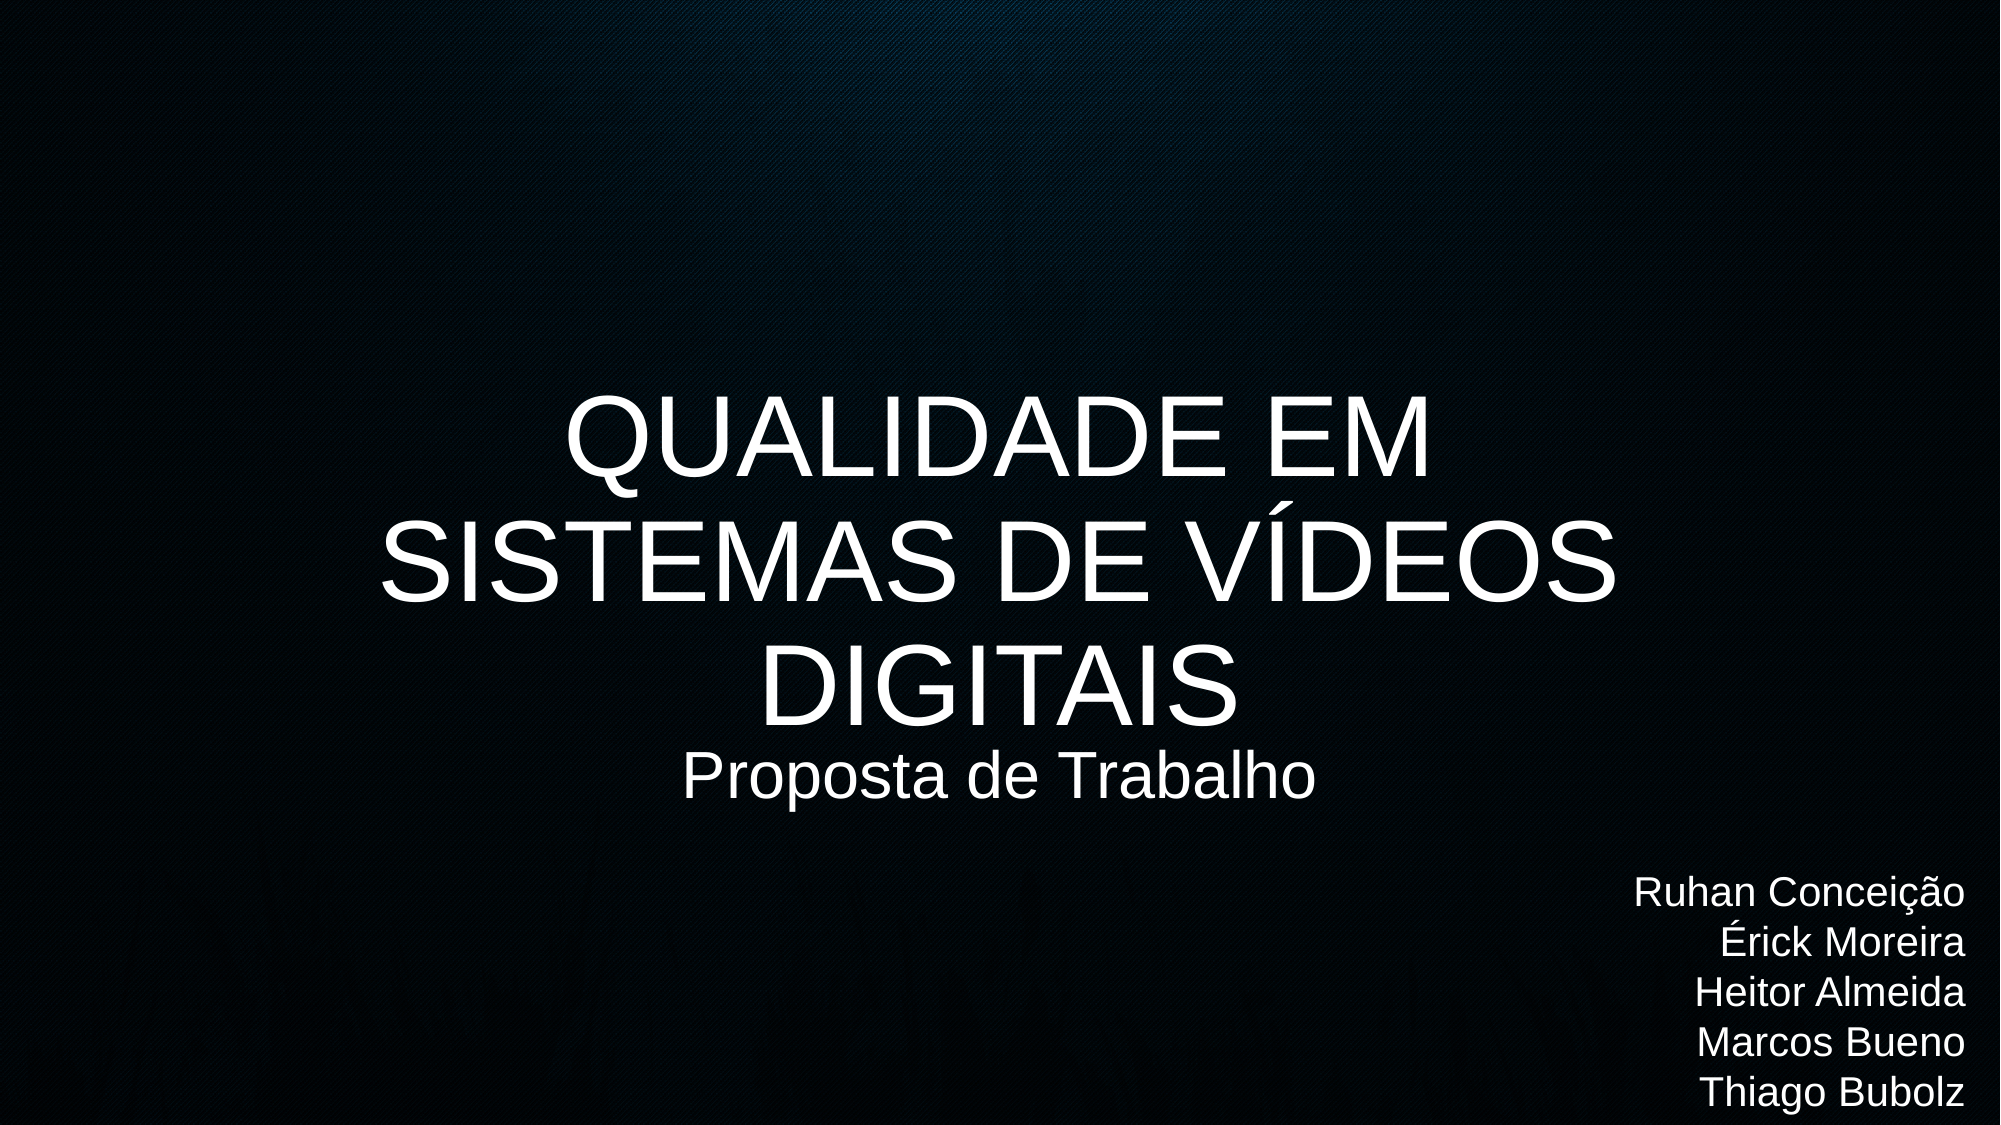

# QUALIDADE EM SISTEMAS DE VÍDEOS DIGITAIS
Proposta de Trabalho
Ruhan Conceição
Érick Moreira
Heitor Almeida
Marcos Bueno
Thiago Bubolz